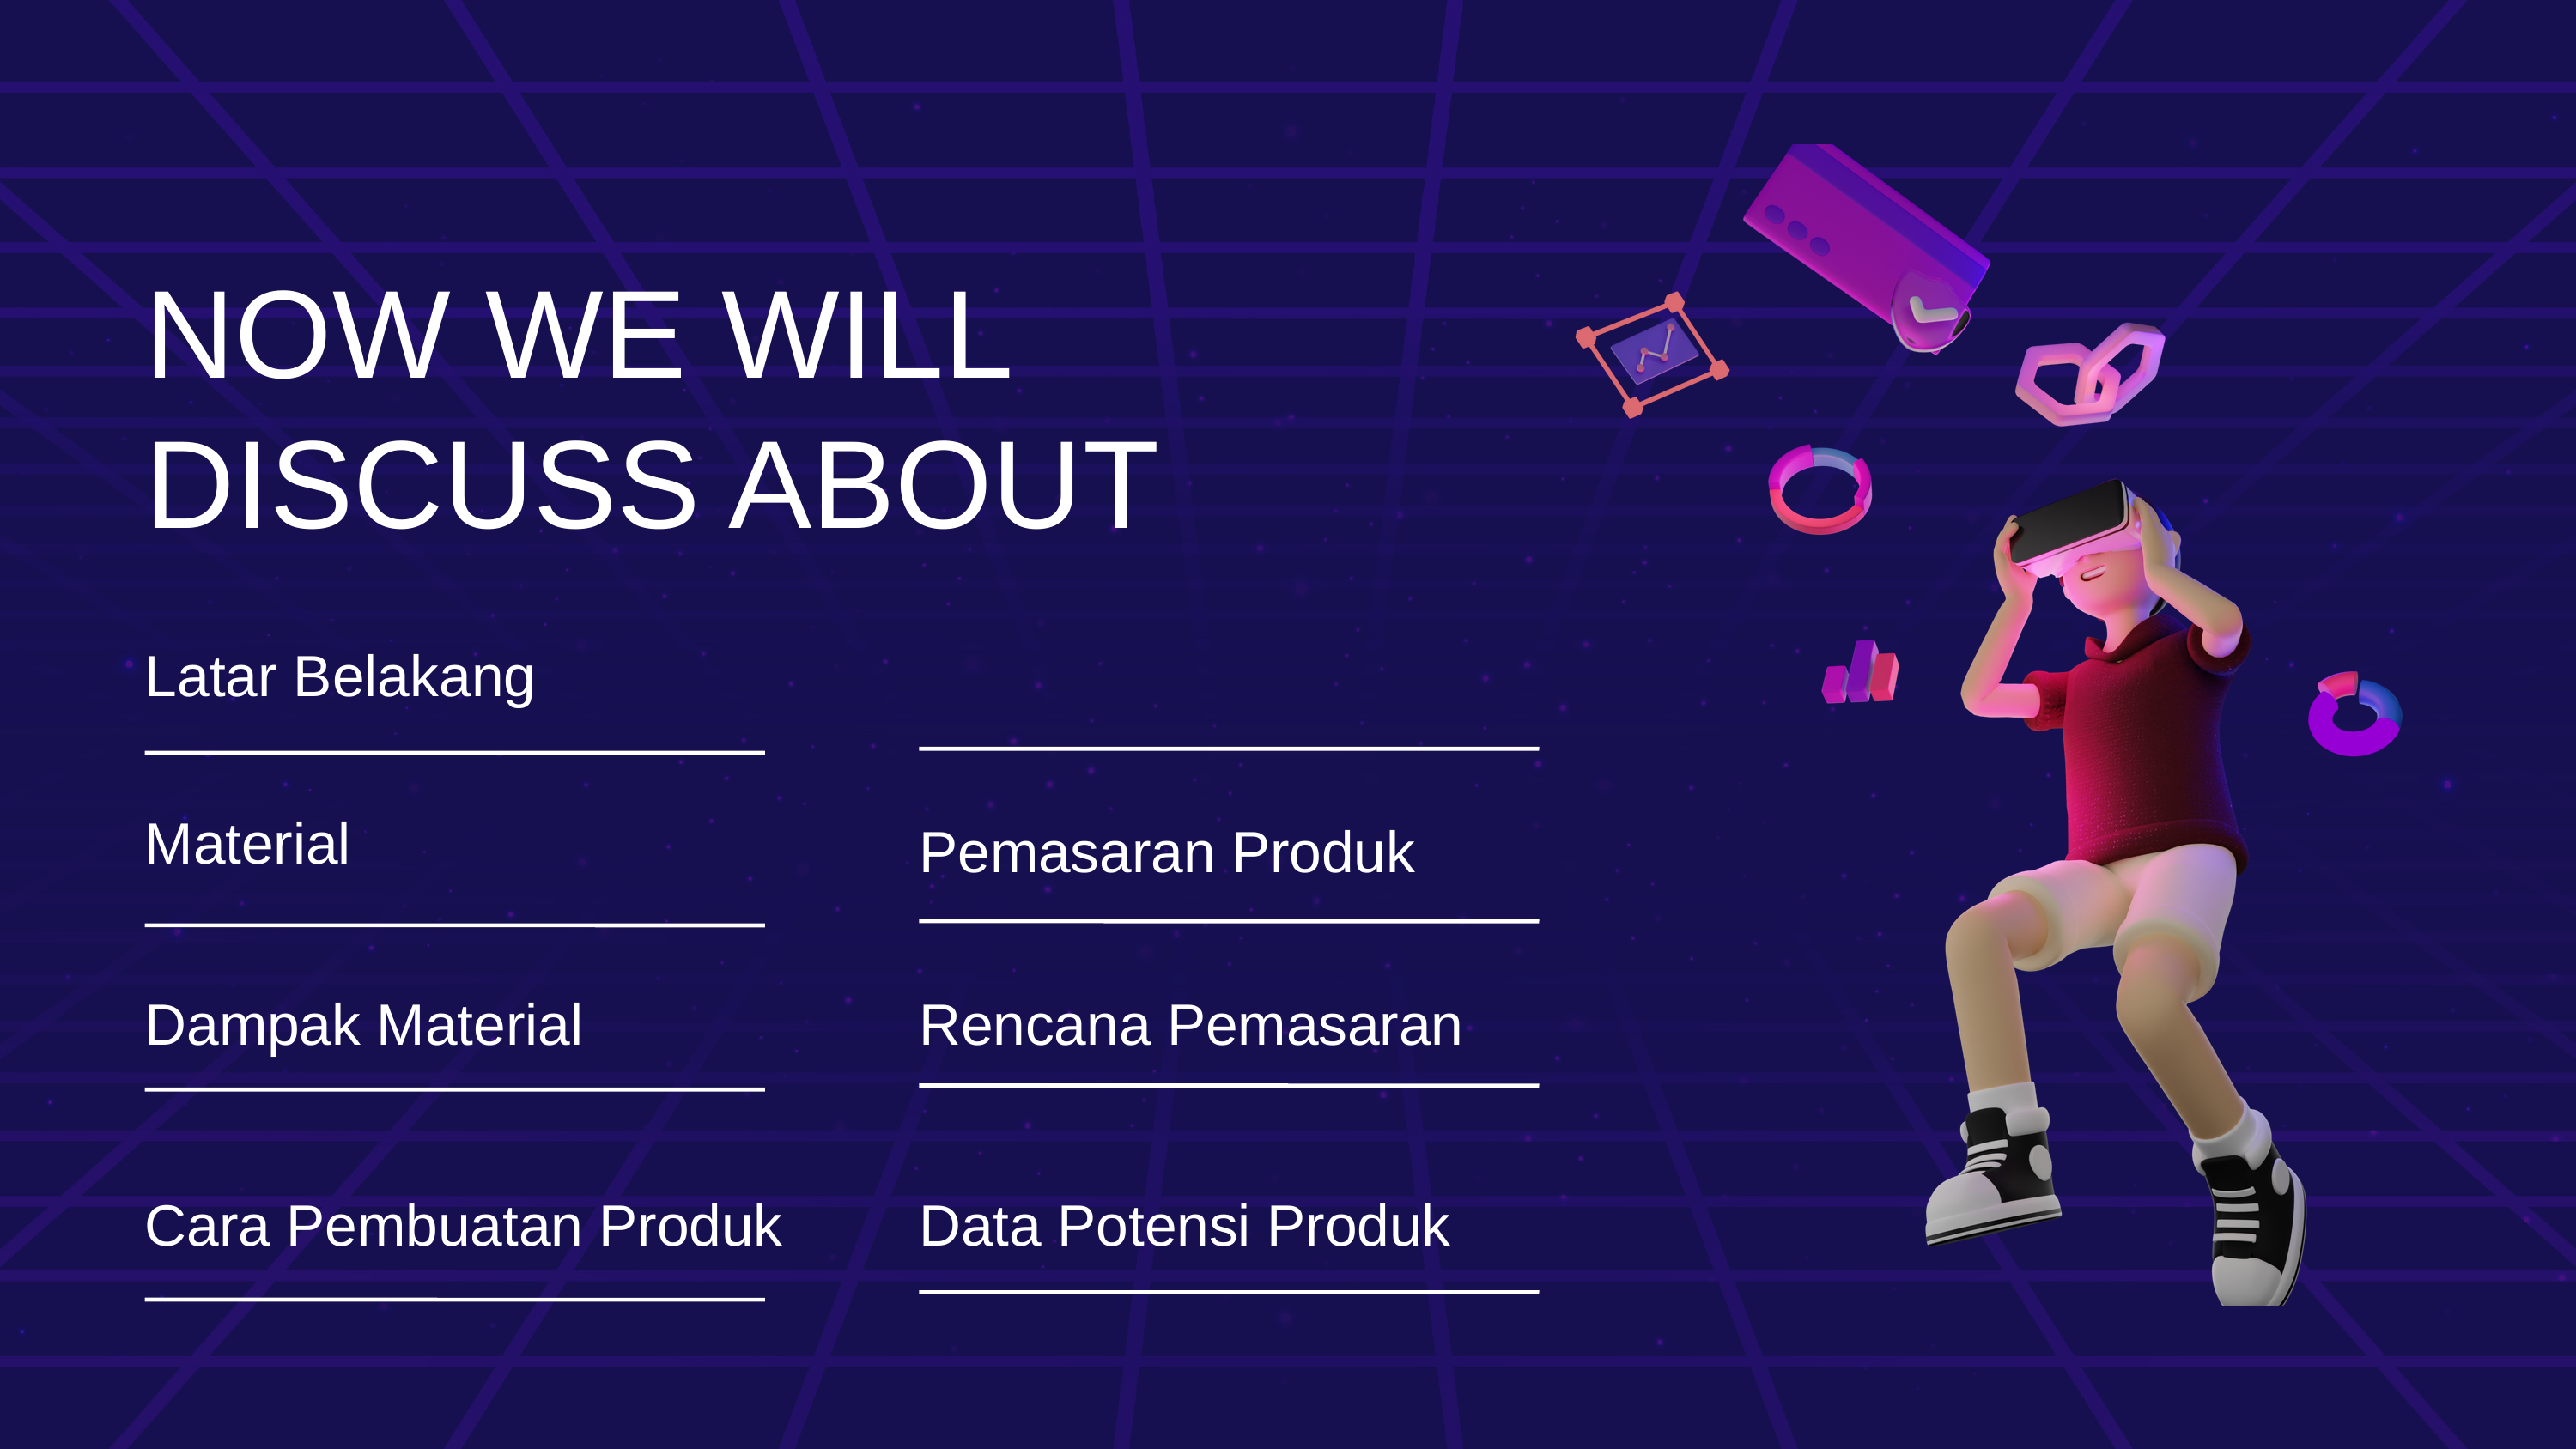

NOW WE WILL DISCUSS ABOUT
Latar Belakang

Material
Pemasaran Produk

Dampak Material
Rencana Pemasaran

Cara Pembuatan Produk
Data Potensi Produk